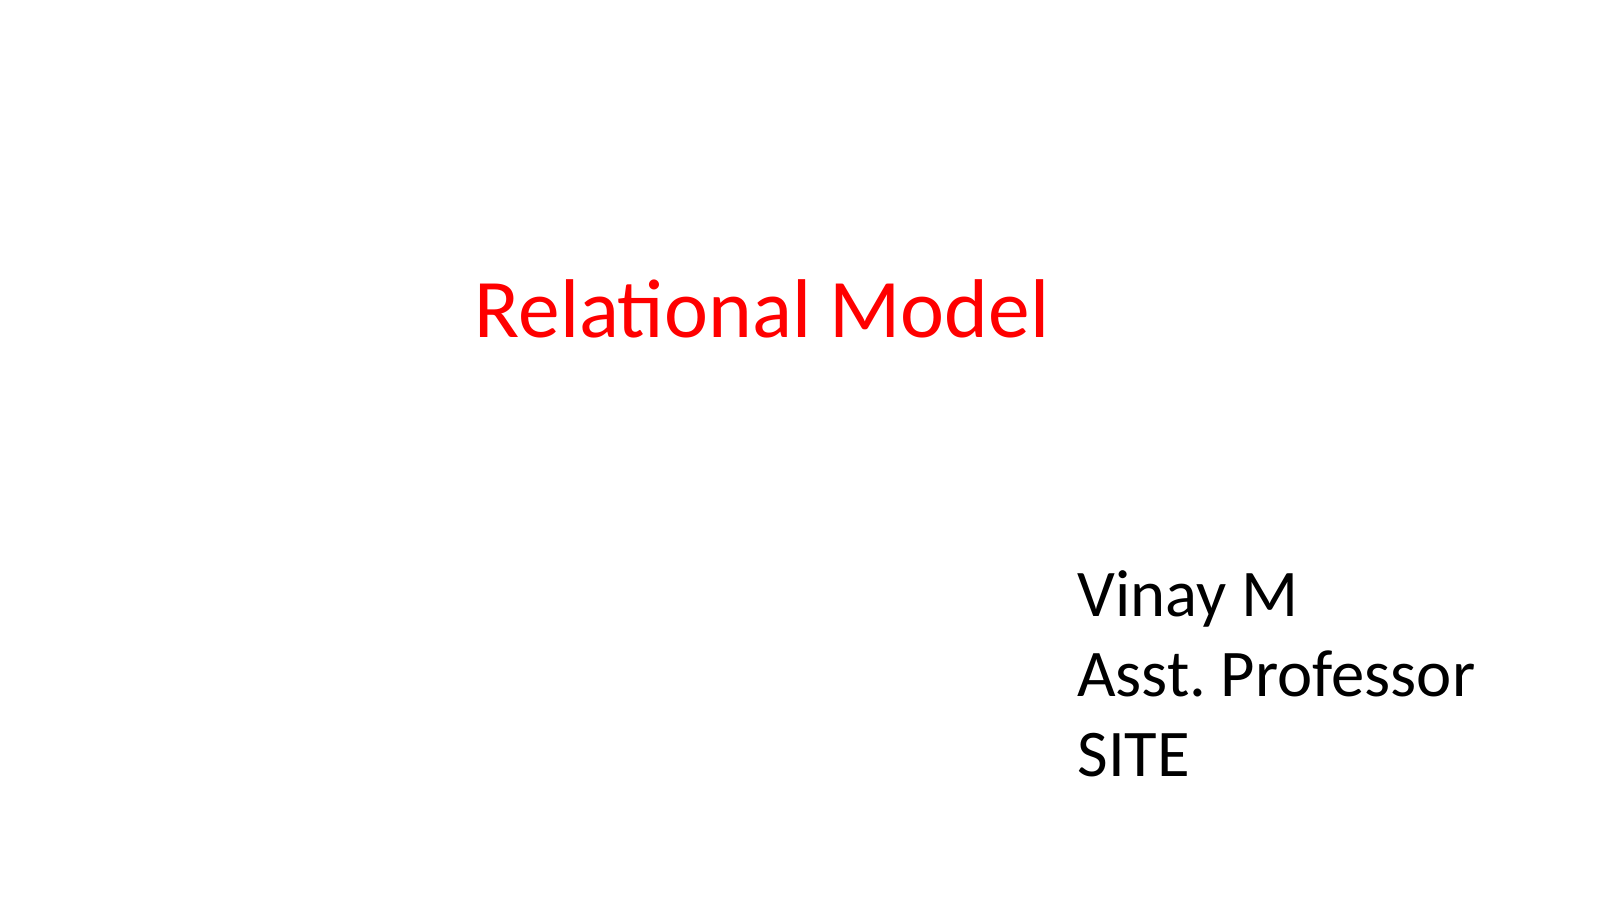

Relational Model
Vinay M
Asst. Professor
SITE